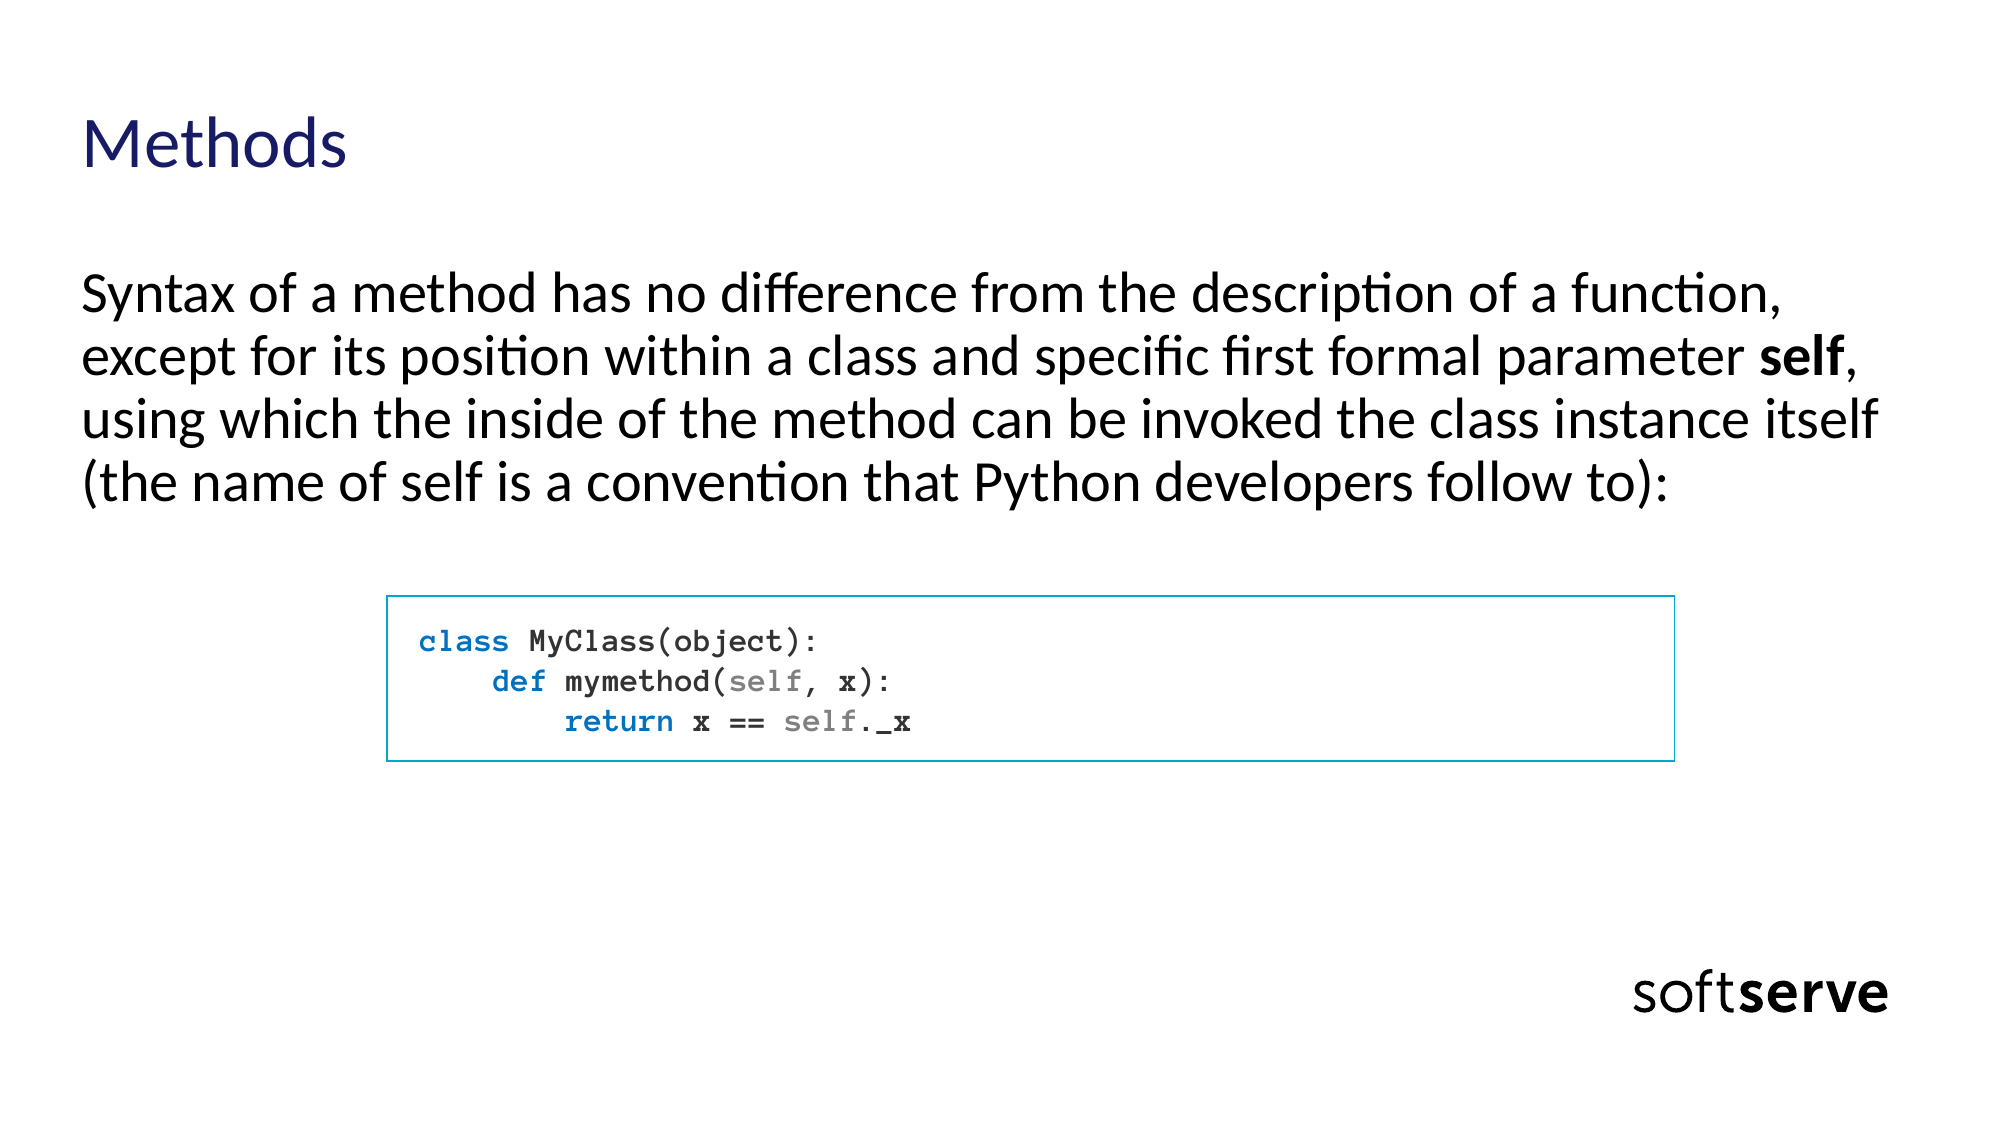

# Methods
Syntax of a method has no difference from the description of a function, except for its position within a class and specific first formal parameter self, using which the inside of the method can be invoked the class instance itself (the name of self is a convention that Python developers follow to):

class MyClass(object):
    def mymethod(self, x):
        return x == self._x